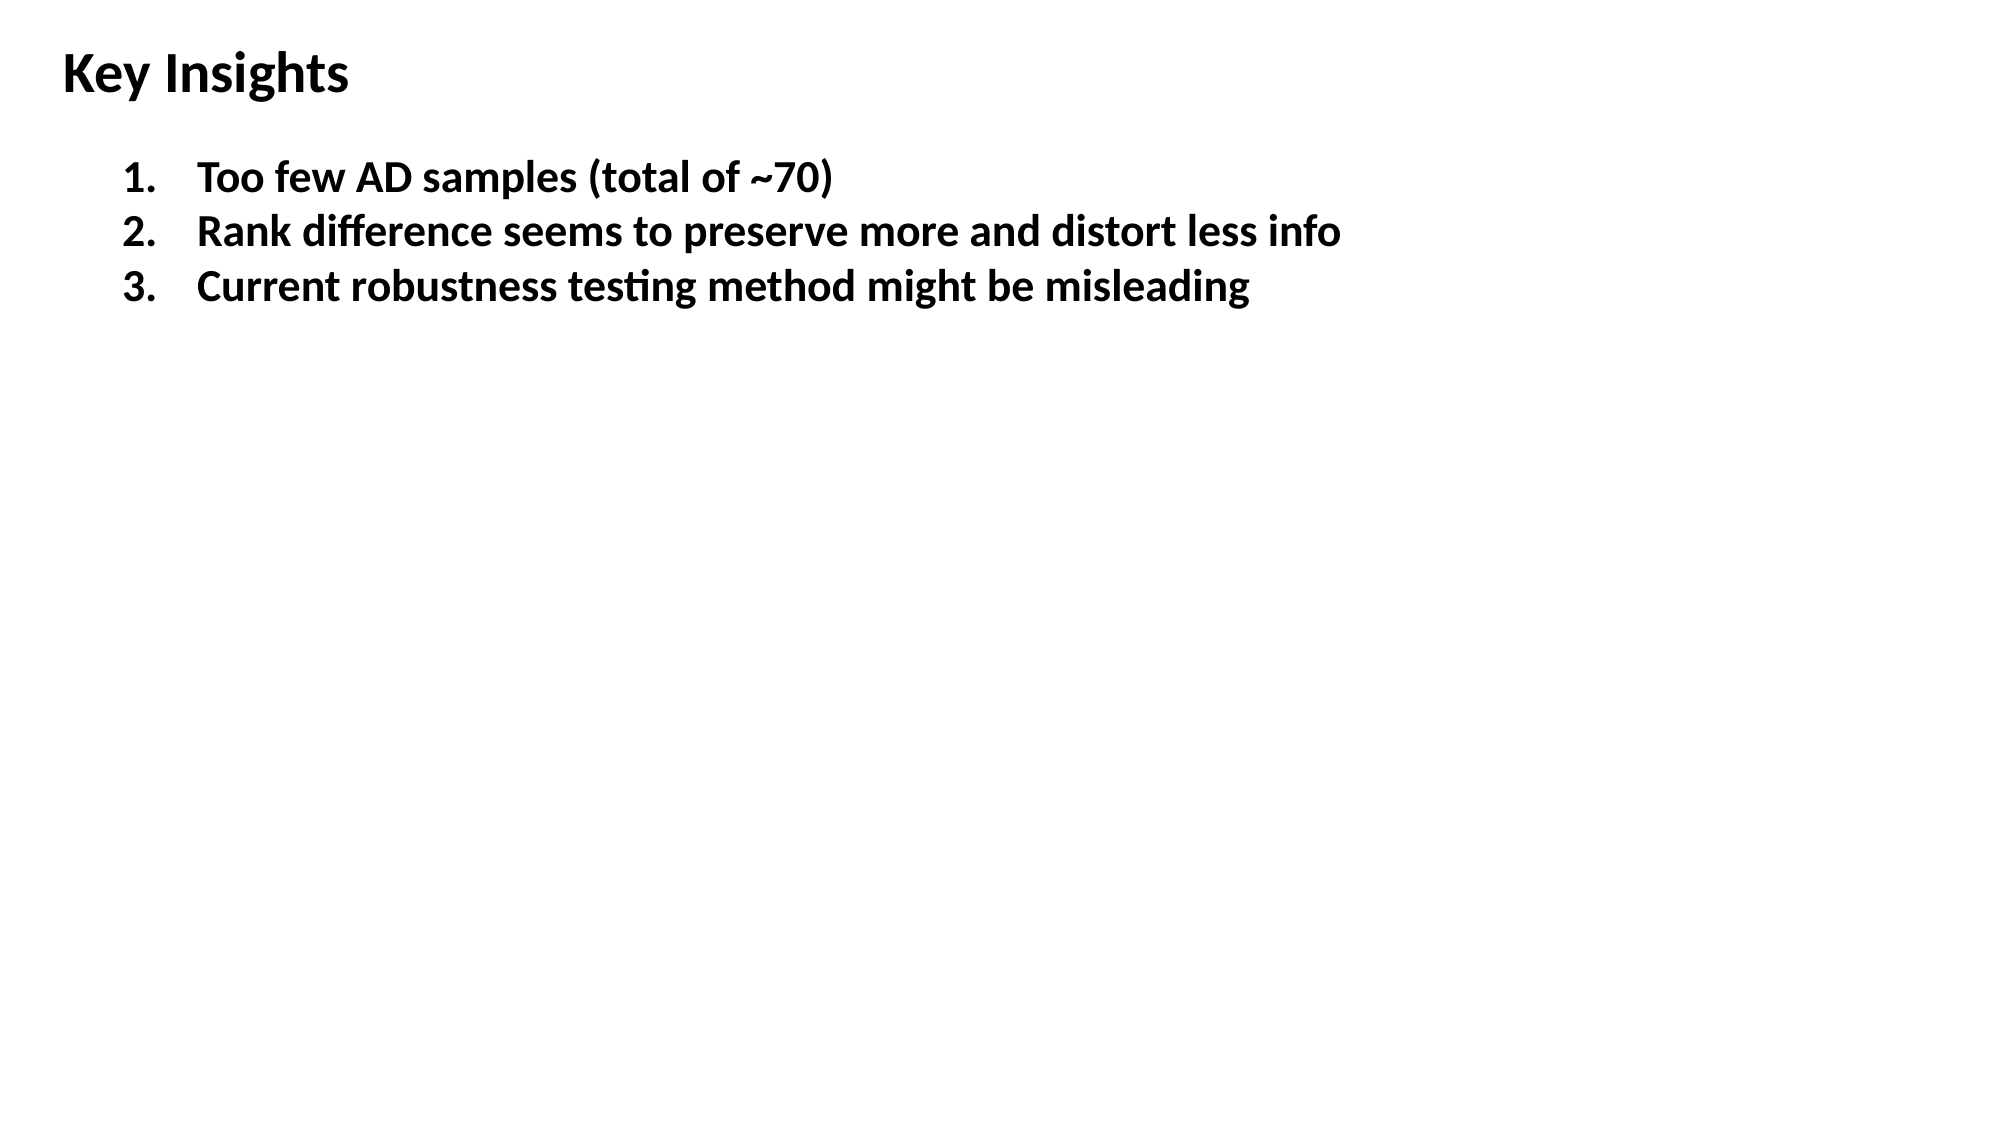

Key Insights
Too few AD samples (total of ~70)
Rank difference seems to preserve more and distort less info
Current robustness testing method might be misleading